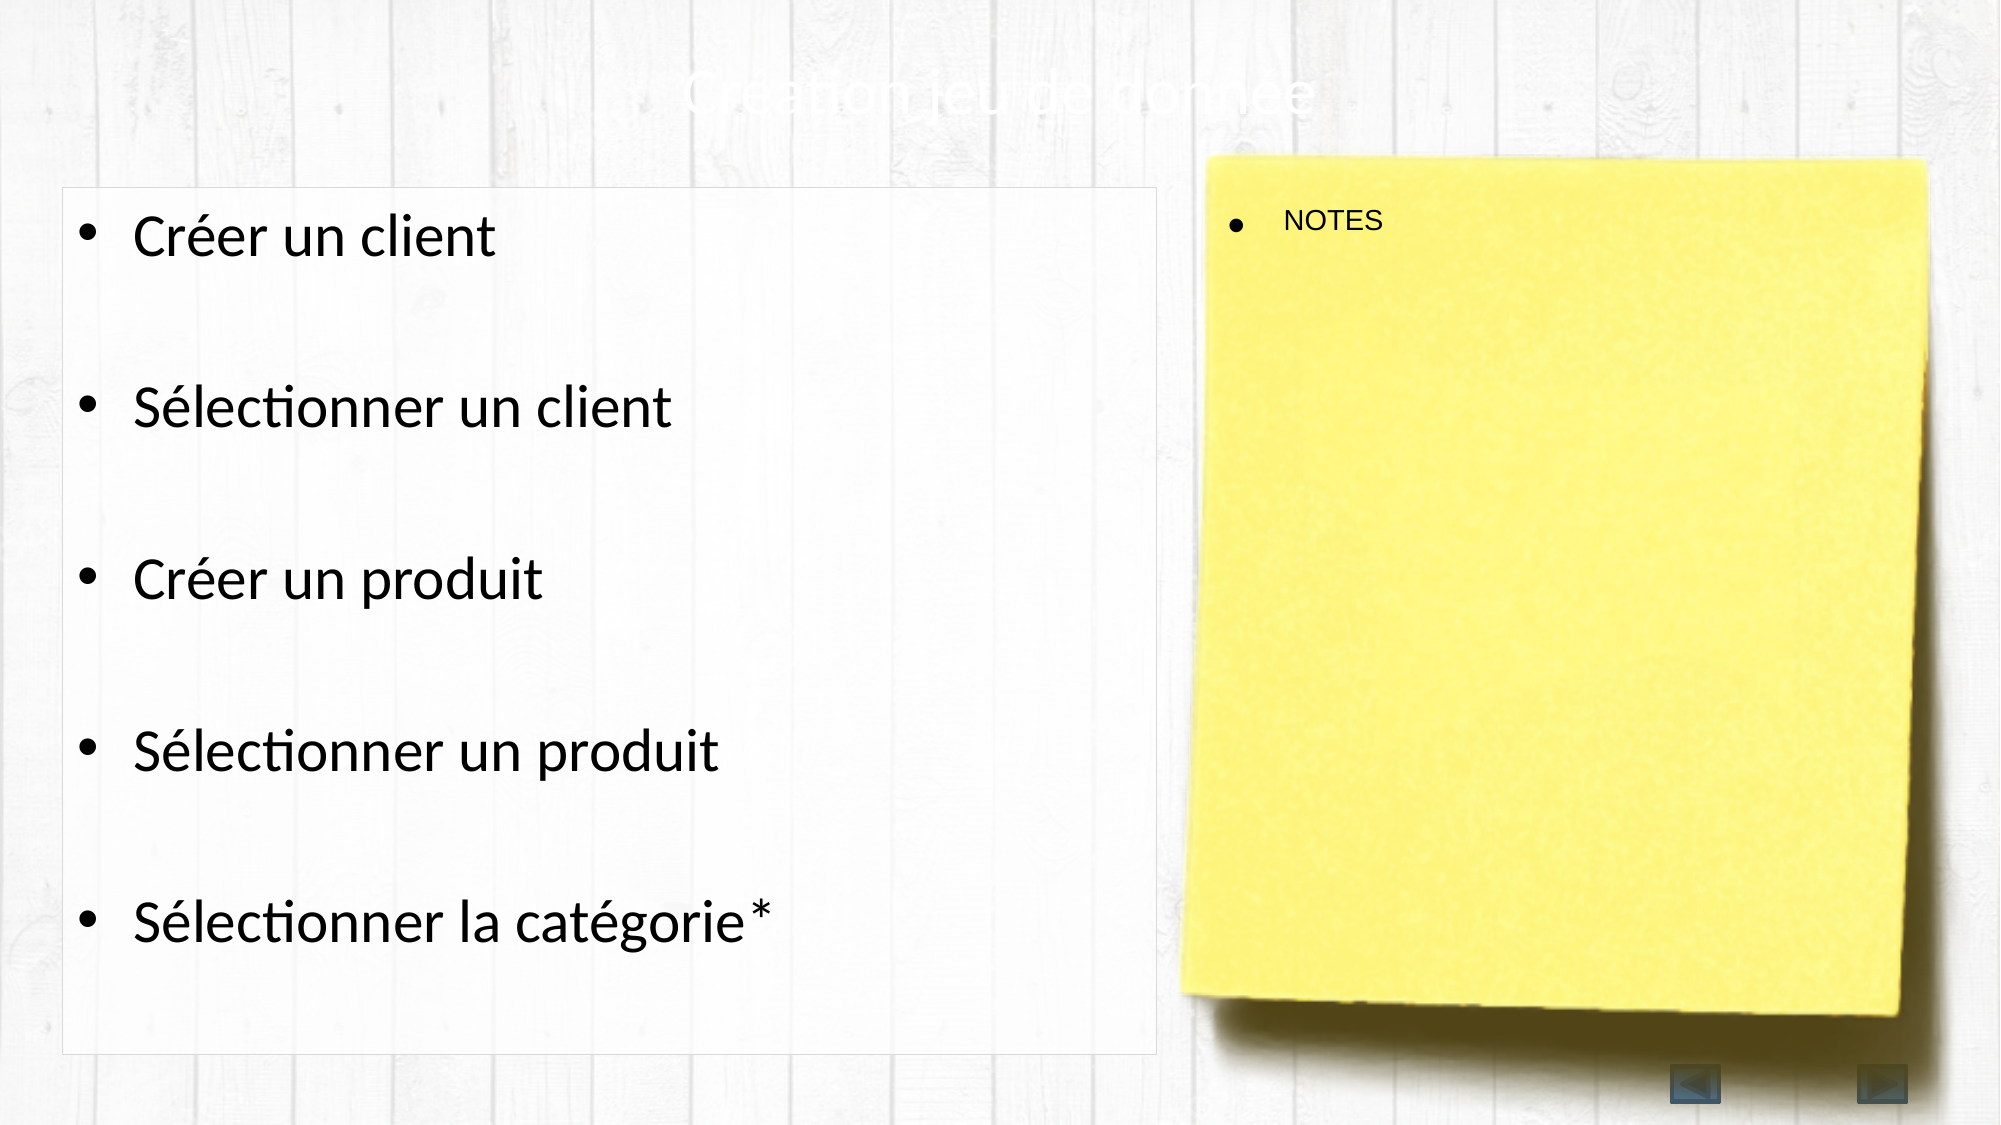

# Création jeu de donnée
Créer un client

Sélectionner un client

Créer un produit

Sélectionner un produit

Sélectionner la catégorie*

NOTES